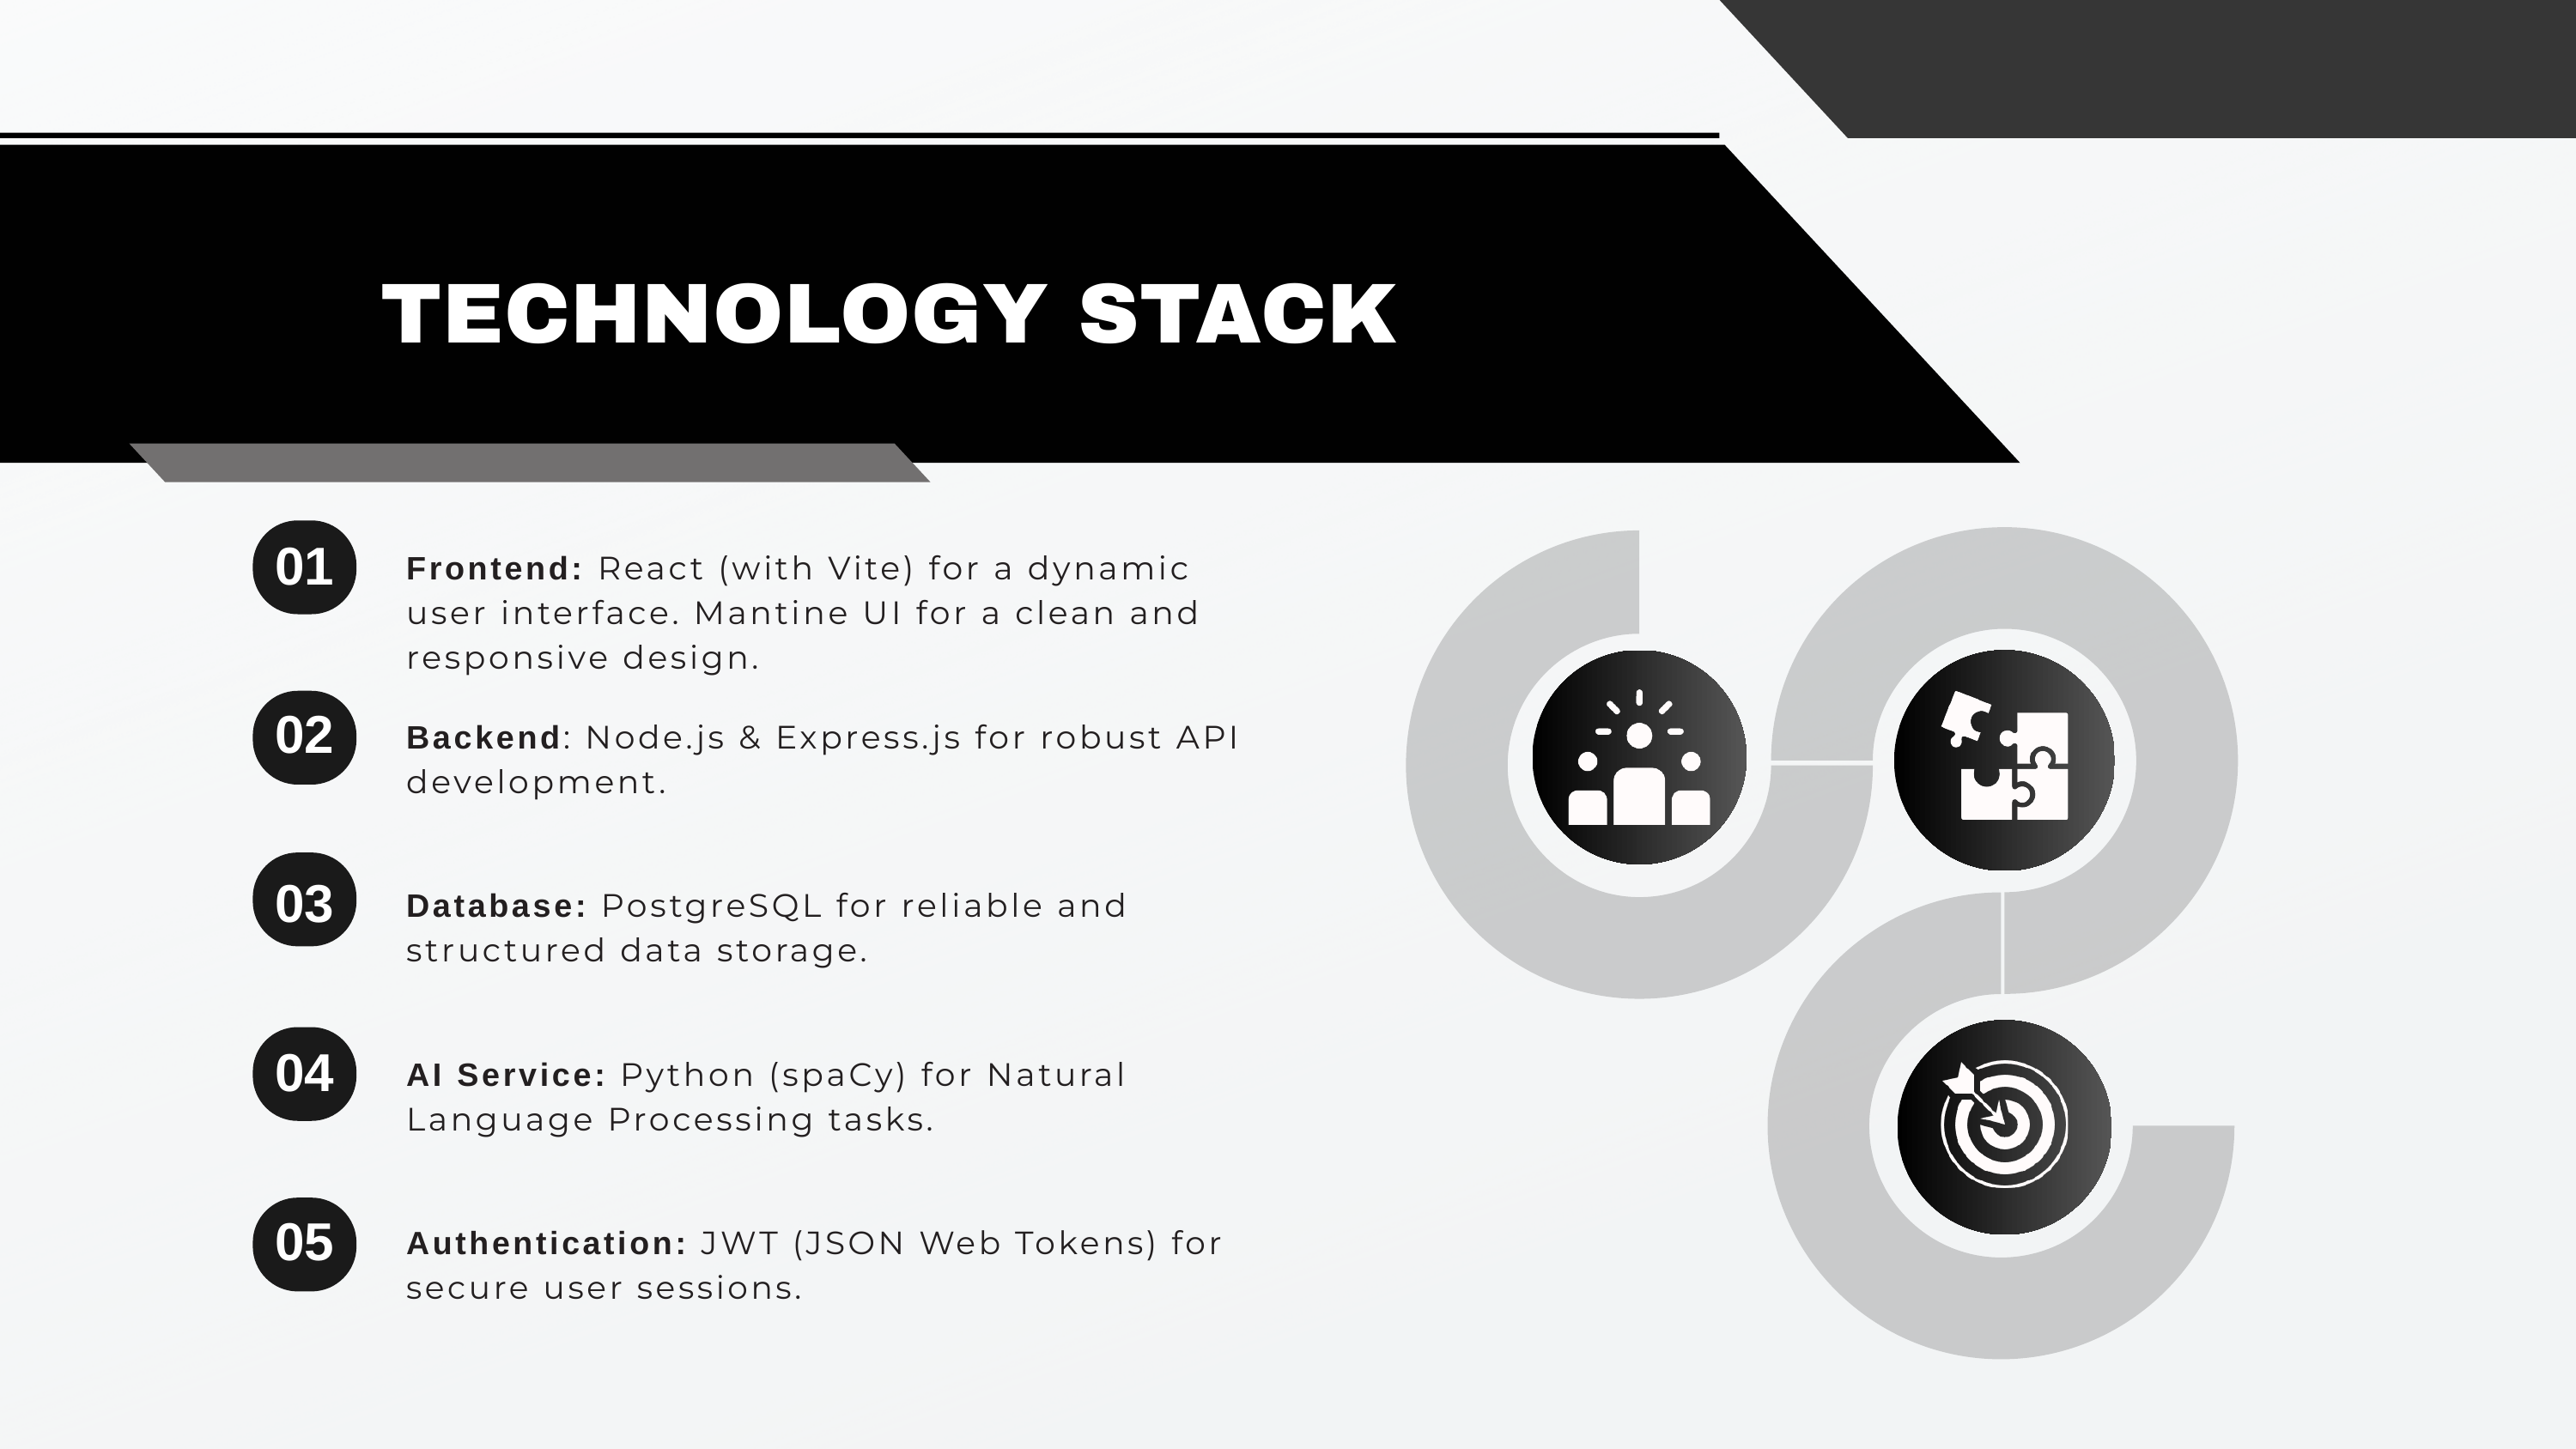

TECHNOLOGY STACK

01

Frontend: React (with Vite) for a dynamic user interface. Mantine UI for a clean and responsive design.

02

Backend: Node.js & Express.js for robust API development.

03

Database: PostgreSQL for reliable and structured data storage.

04

AI Service: Python (spaCy) for Natural Language Processing tasks.

05

Authentication: JWT (JSON Web Tokens) for secure user sessions.